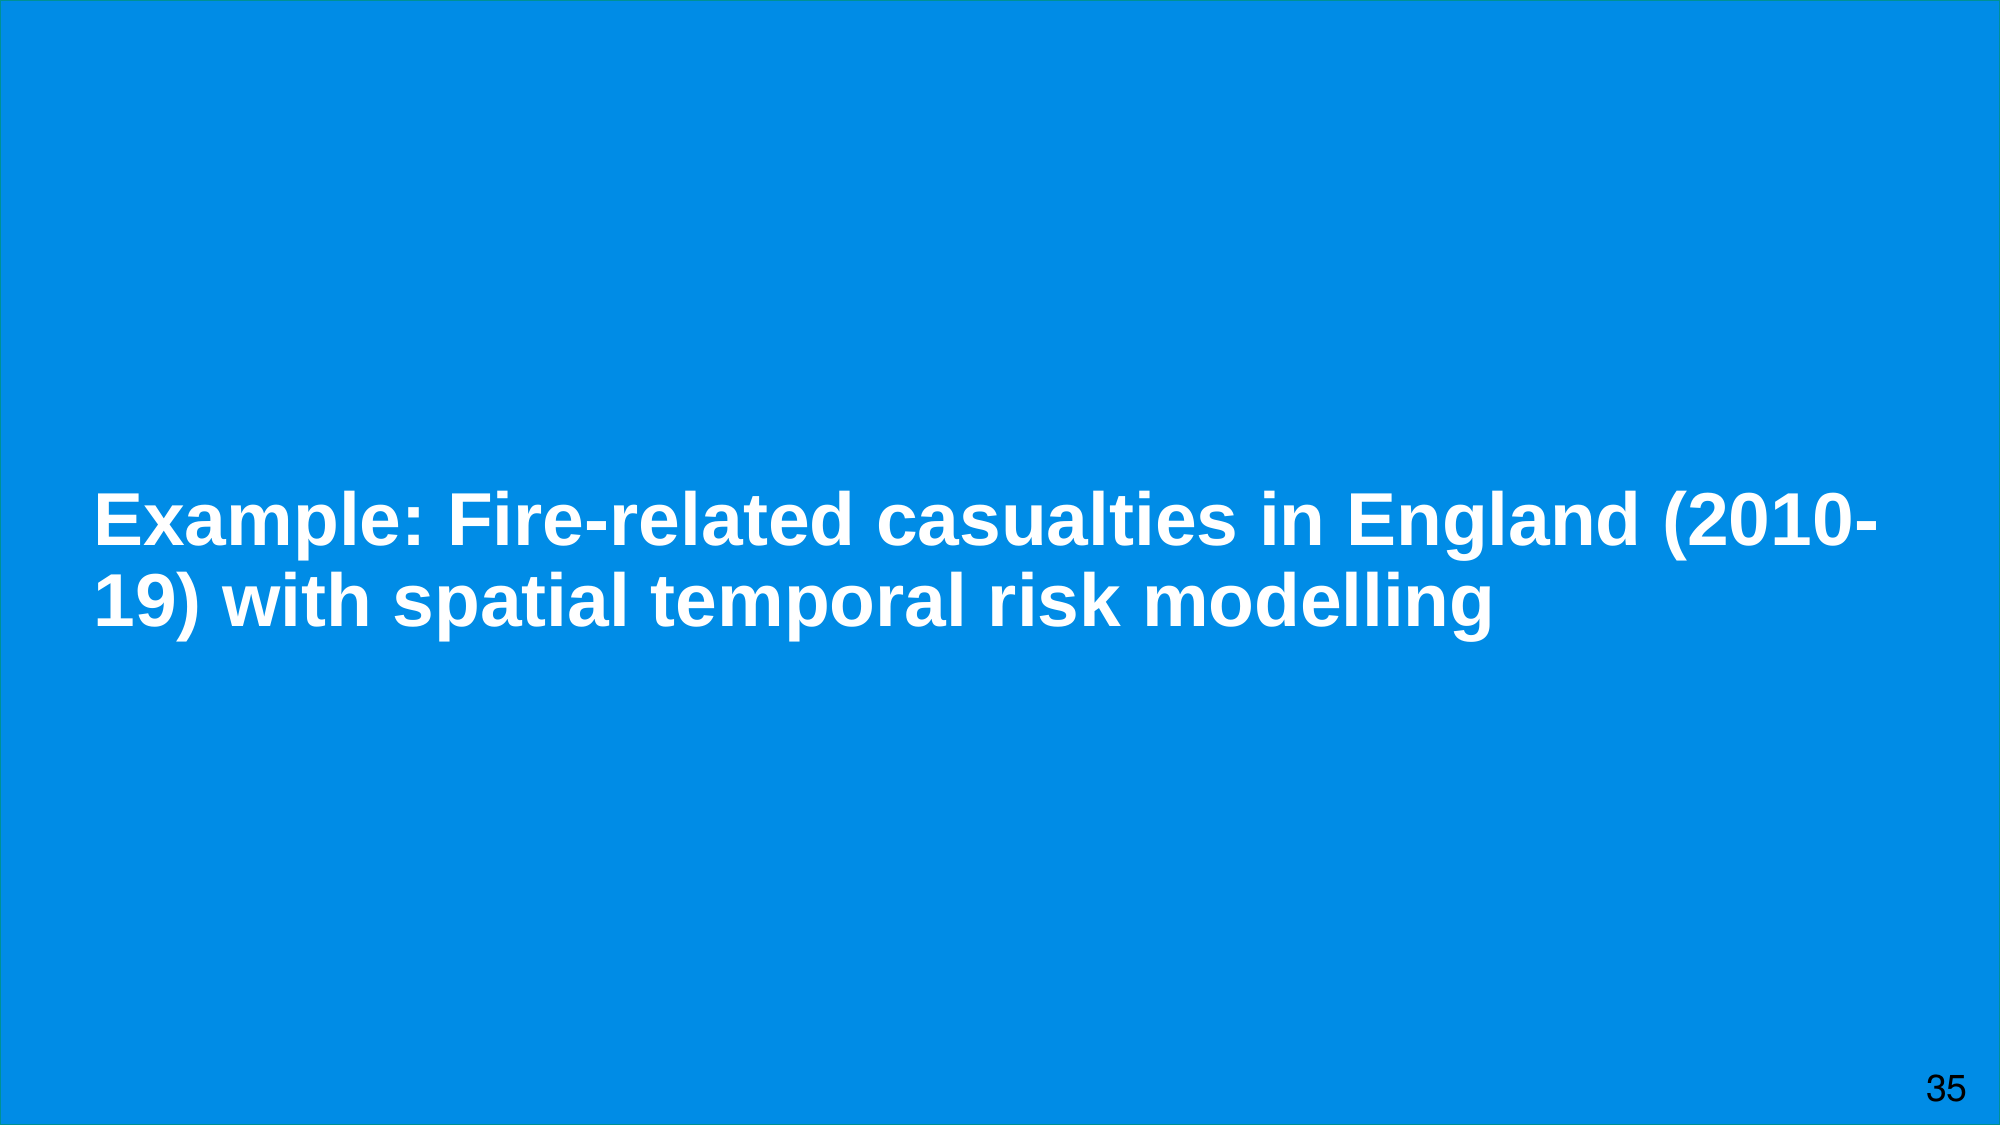

# Example: Fire-related casualties in England (2010-19) with spatial temporal risk modelling
35